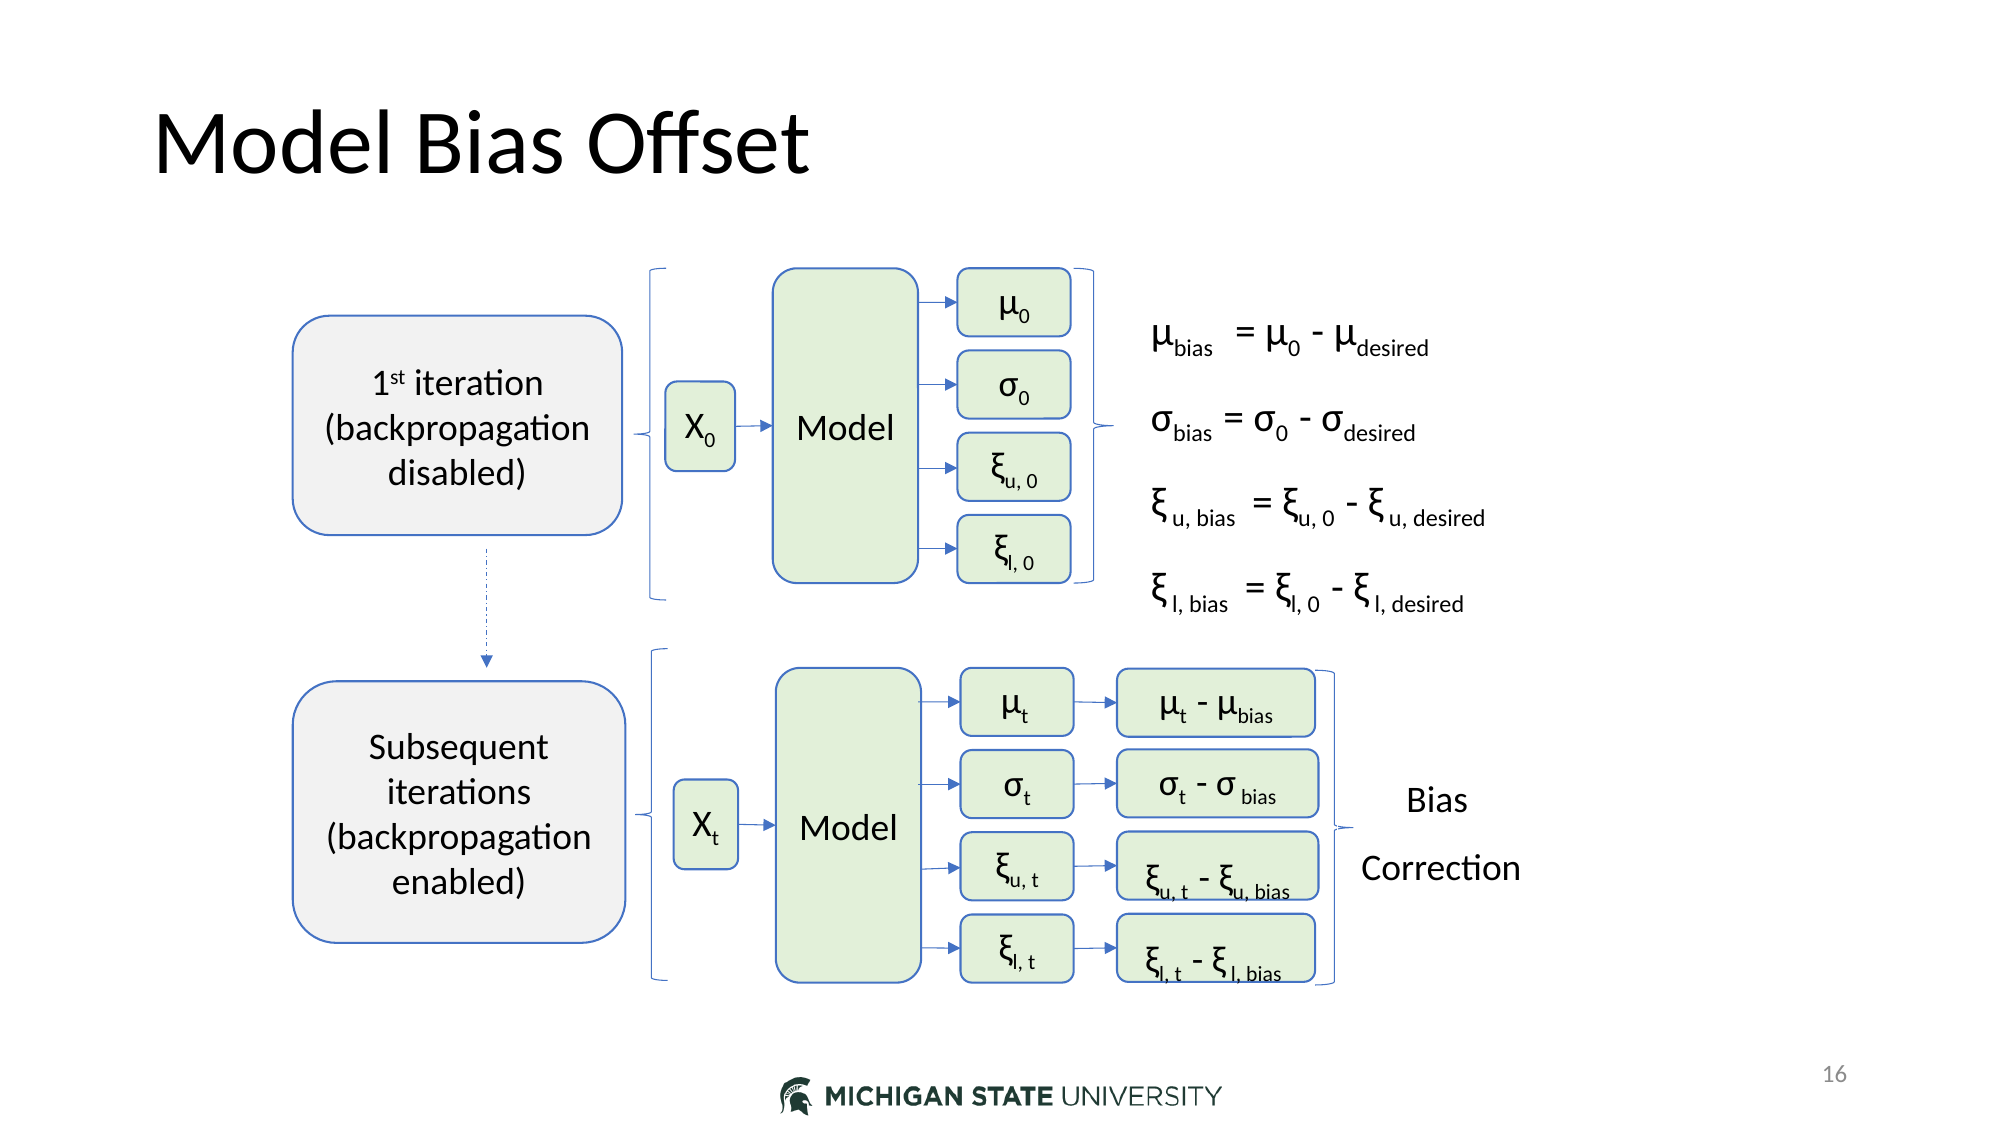

# Model Bias Offset

Model
μ0

μbias    = μ0  - μdesired
σbias  = σ0  - σdesired
ξ u, bias   = ξu, 0  - ξ u, desired
ξ l, bias   = ξl, 0  - ξ l, desired

1st iteration (backpropagation disabled)
σ0
X0
ξu, 0
ξl, 0

Model
μt
μt  - μbias

Subsequent iterations (backpropagation enabled)
Bias
Correction
σt  - σ bias
σt
Xt
ξu, t  - ξu, bias
ξu, t
ξl, t  - ξ l, bias
ξl, t
16